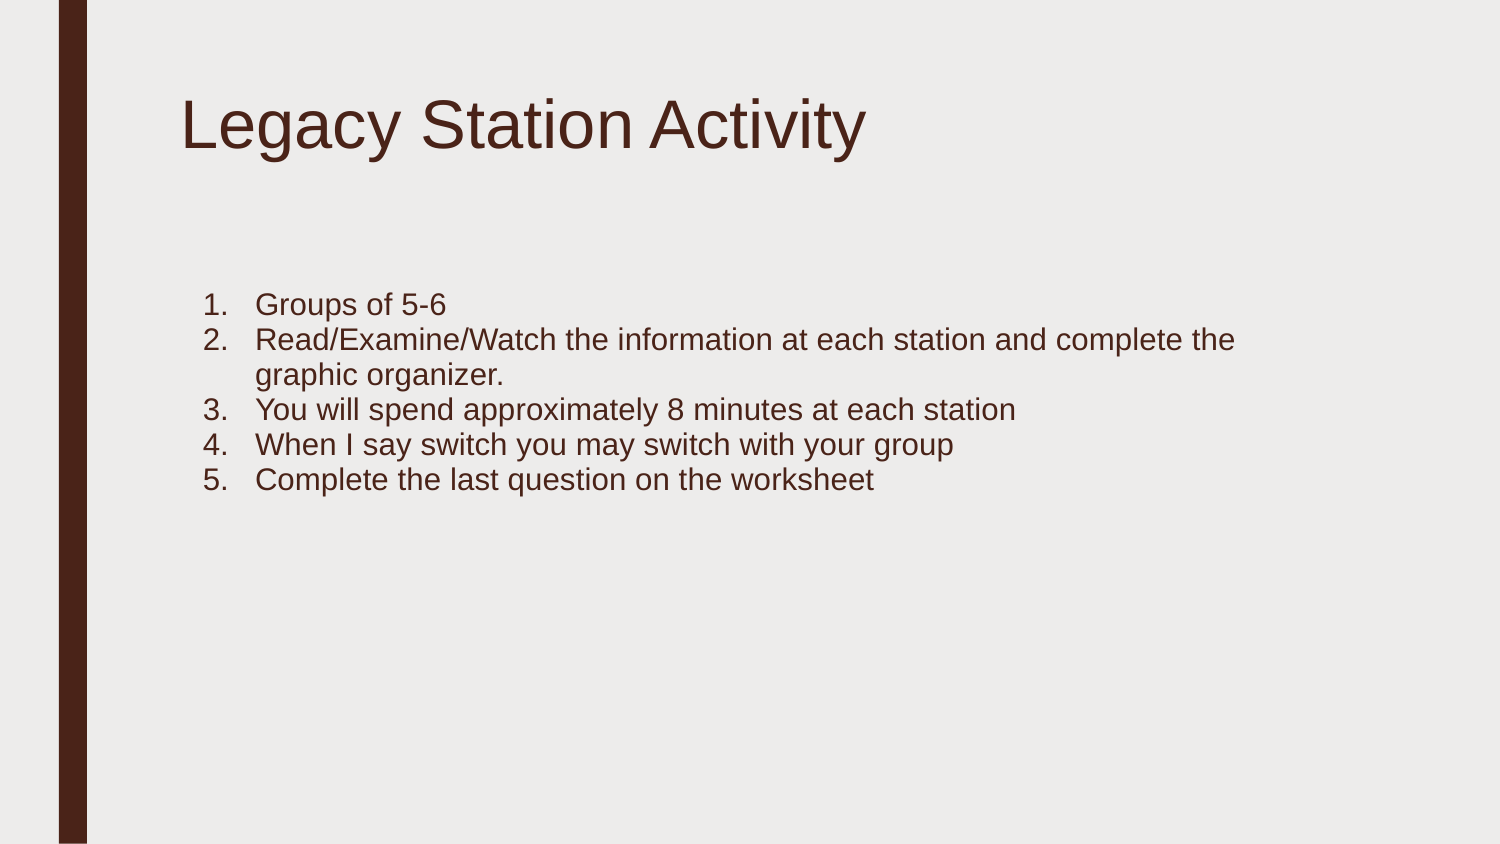

# Legacy Station Activity
Groups of 5-6
Read/Examine/Watch the information at each station and complete the graphic organizer.
You will spend approximately 8 minutes at each station
When I say switch you may switch with your group
Complete the last question on the worksheet